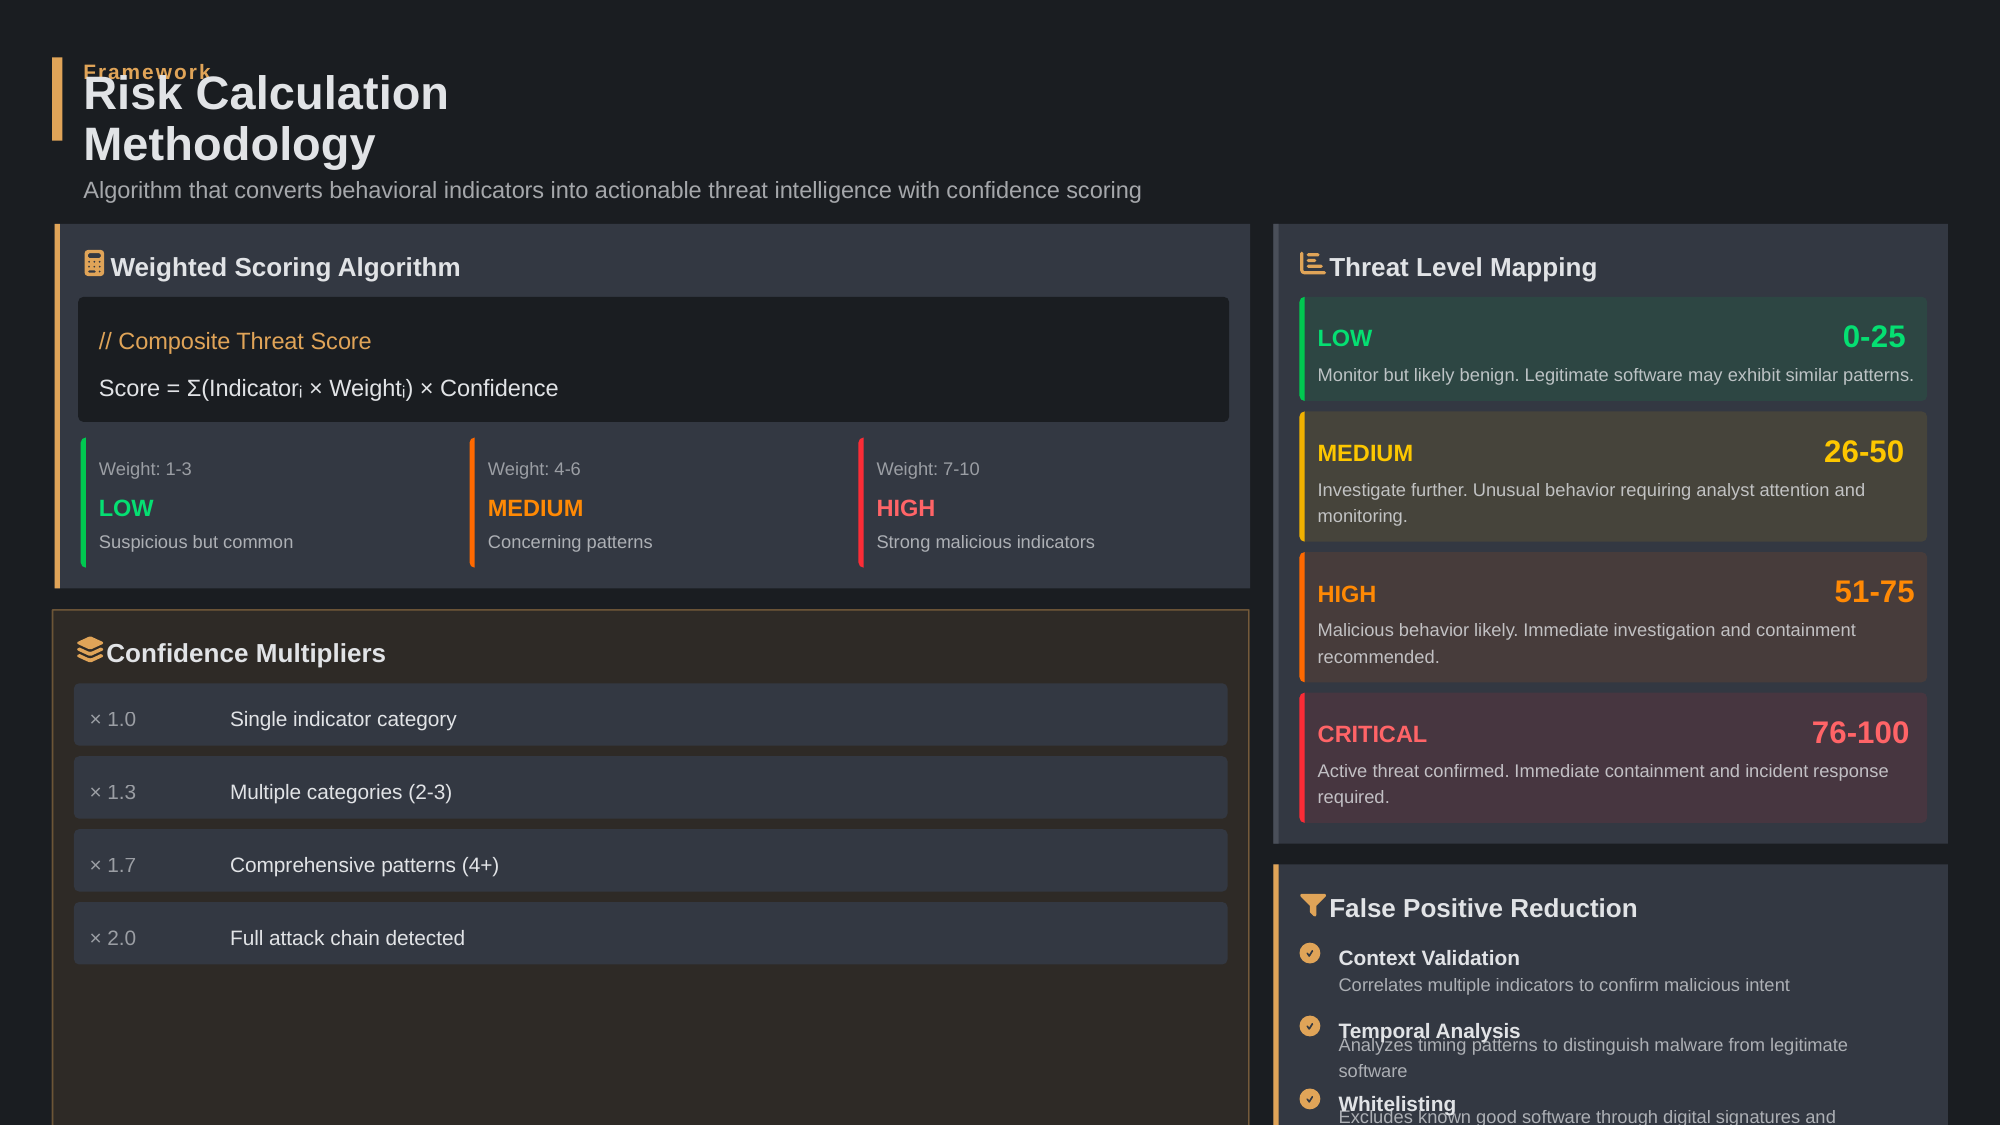

Framework

Risk Calculation Methodology
Algorithm that converts behavioral indicators into actionable threat intelligence with confidence scoring

Weighted Scoring Algorithm
Threat Level Mapping

0-25
LOW
// Composite Threat Score
Monitor but likely benign. Legitimate software may exhibit similar patterns.
Score = Σ(Indicatorᵢ × Weightᵢ) × Confidence

26-50
MEDIUM

Weight: 1-3
Weight: 4-6
Weight: 7-10
Investigate further. Unusual behavior requiring analyst attention and monitoring.
LOW
MEDIUM
HIGH
Suspicious but common
Concerning patterns
Strong malicious indicators

51-75
HIGH

Malicious behavior likely. Immediate investigation and containment recommended.
Confidence Multipliers

× 1.0
Single indicator category
76-100
CRITICAL
Active threat confirmed. Immediate containment and incident response required.

× 1.3
Multiple categories (2-3)

× 1.7
Comprehensive patterns (4+)

False Positive Reduction

× 2.0
Full attack chain detected
Context Validation

Correlates multiple indicators to confirm malicious intent
Temporal Analysis

Analyzes timing patterns to distinguish malware from legitimate software
Whitelisting

Excludes known good software through digital signatures and reputation